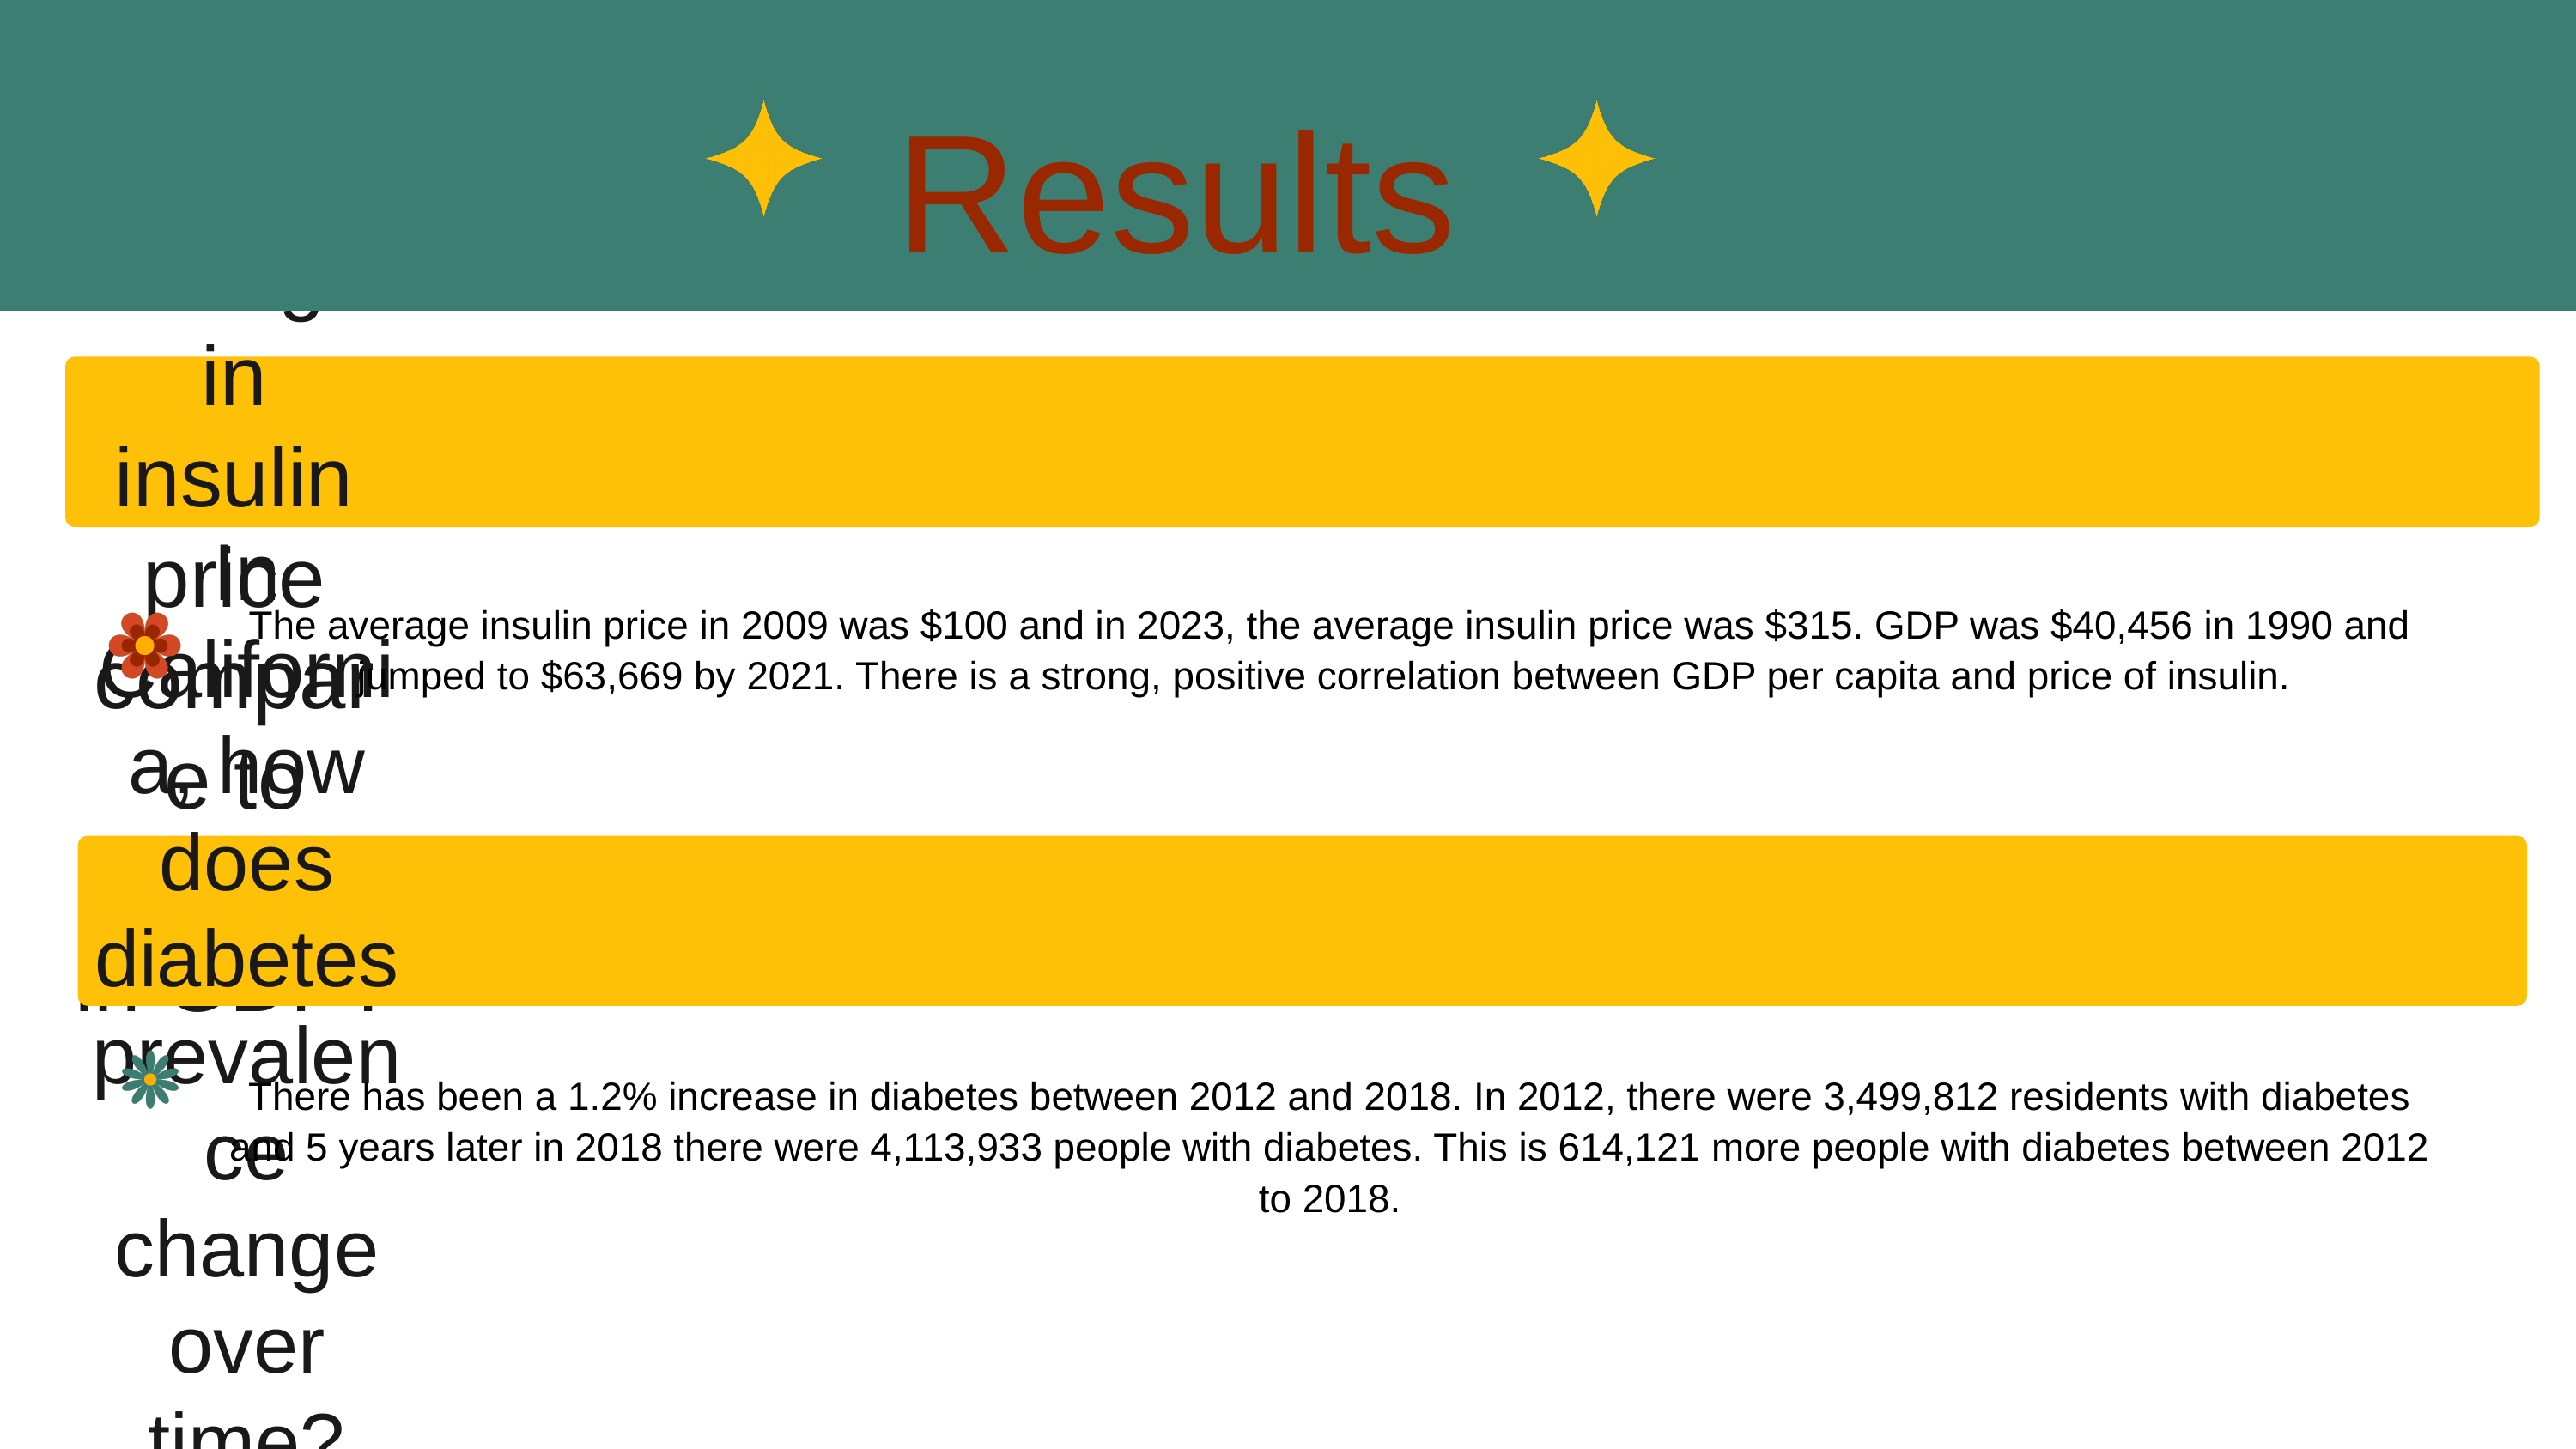

Results

How does change in insulin price compare to change in GDP?

The average insulin price in 2009 was $100 and in 2023, the average insulin price was $315. GDP was $40,456 in 1990 and jumped to $63,669 by 2021. There is a strong, positive correlation between GDP per capita and price of insulin.

In California, how does diabetes prevalence change over time?

There has been a 1.2% increase in diabetes between 2012 and 2018. In 2012, there were 3,499,812 residents with diabetes and 5 years later in 2018 there were 4,113,933 people with diabetes. This is 614,121 more people with diabetes between 2012 to 2018.